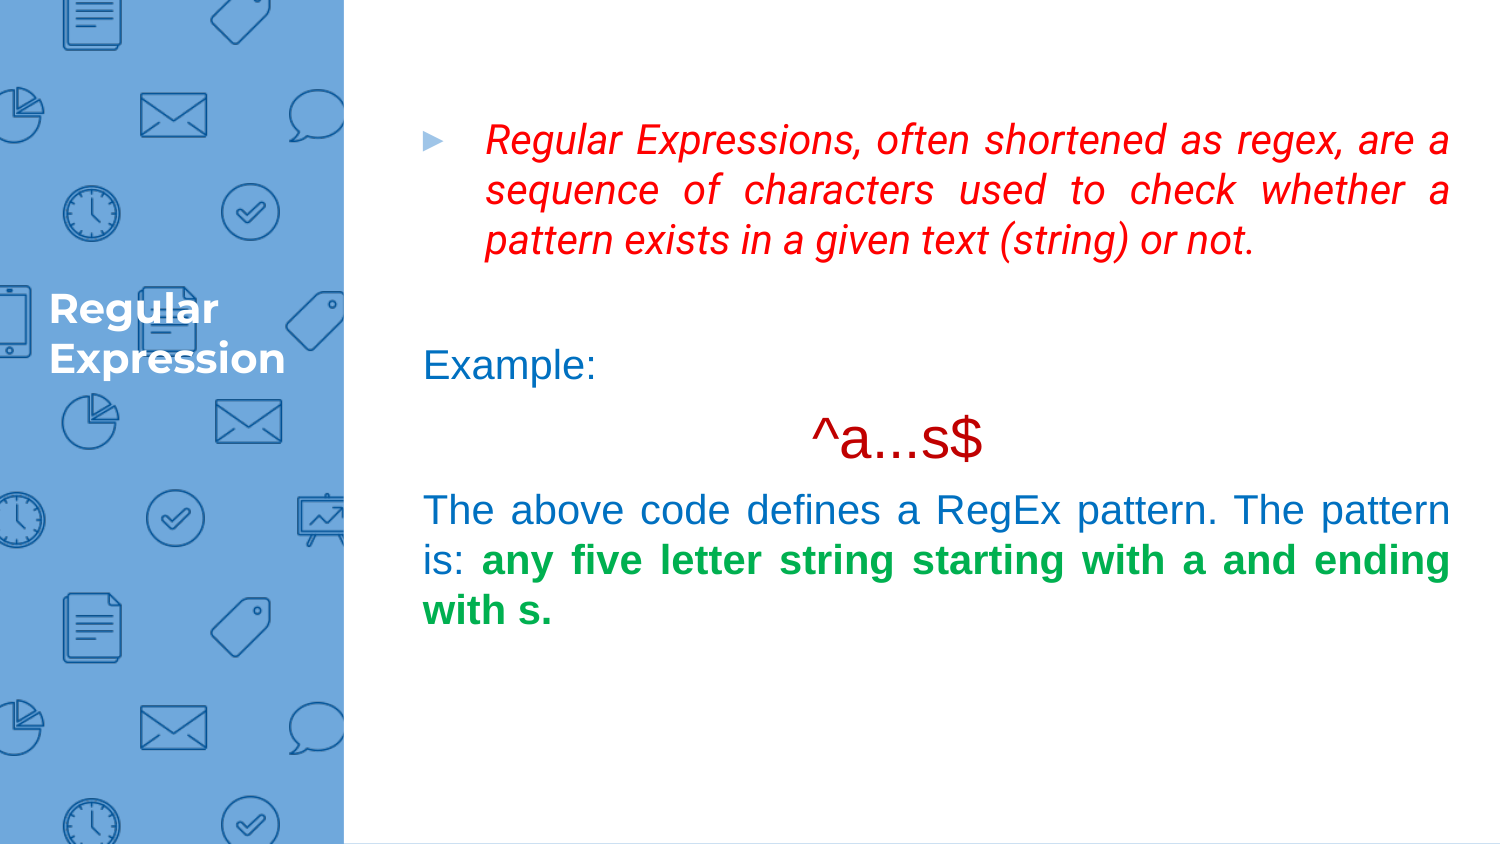

Regular Expressions, often shortened as regex, are a sequence of characters used to check whether a pattern exists in a given text (string) or not.

Example:
                        ^a...s$
The above code defines a RegEx pattern. The pattern is: any five letter string starting with a and ending with s.
# Regular Expression